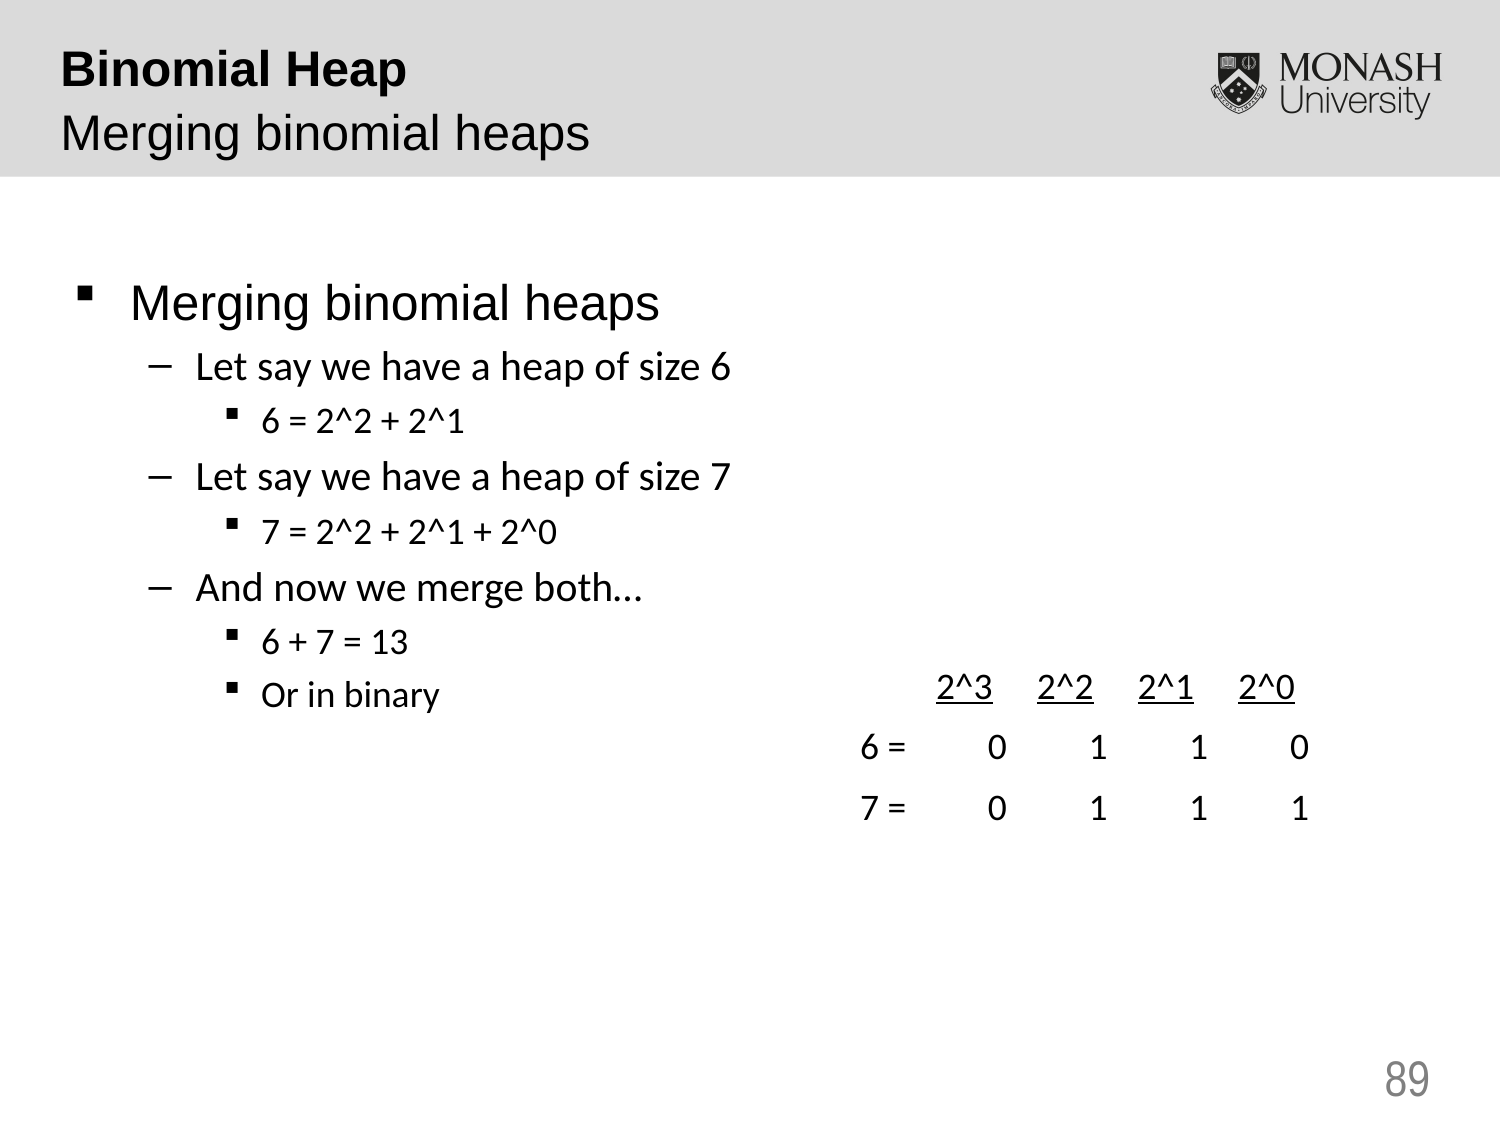

Binomial Heap
Merging binomial heaps
Merging binomial heaps
Let say we have a heap of size 6
6 = 2^2 + 2^1
Let say we have a heap of size 7
7 = 2^2 + 2^1 + 2^0
And now we merge both…
6 + 7 = 13
Or in binary
|  | 2^3 | 2^2 | 2^1 | 2^0 |
| --- | --- | --- | --- | --- |
| 6 = | 0 | 1 | 1 | 0 |
| 7 = | 0 | 1 | 1 | 1 |
|  |  |  |  |  |